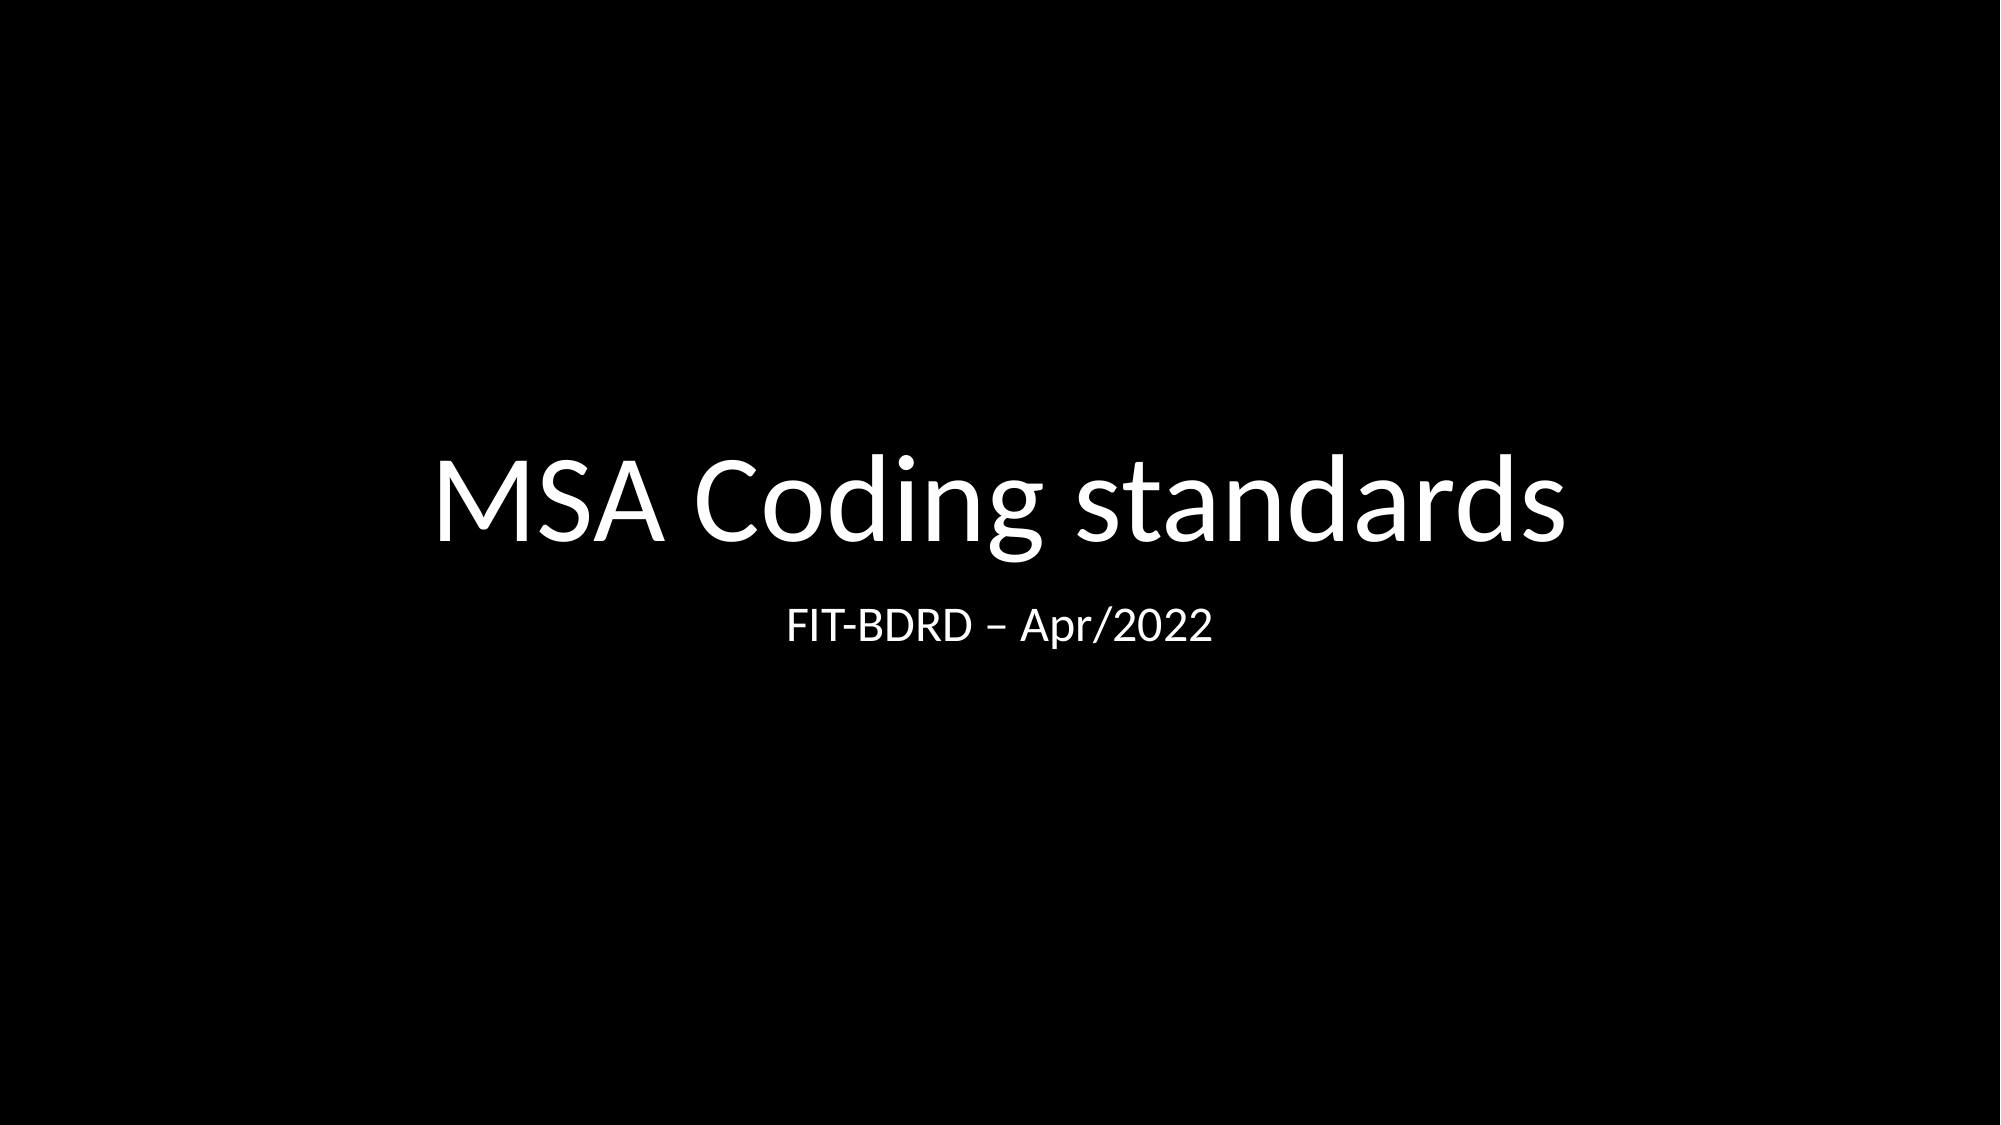

# MSA Coding standards
FIT-BDRD – Apr/2022